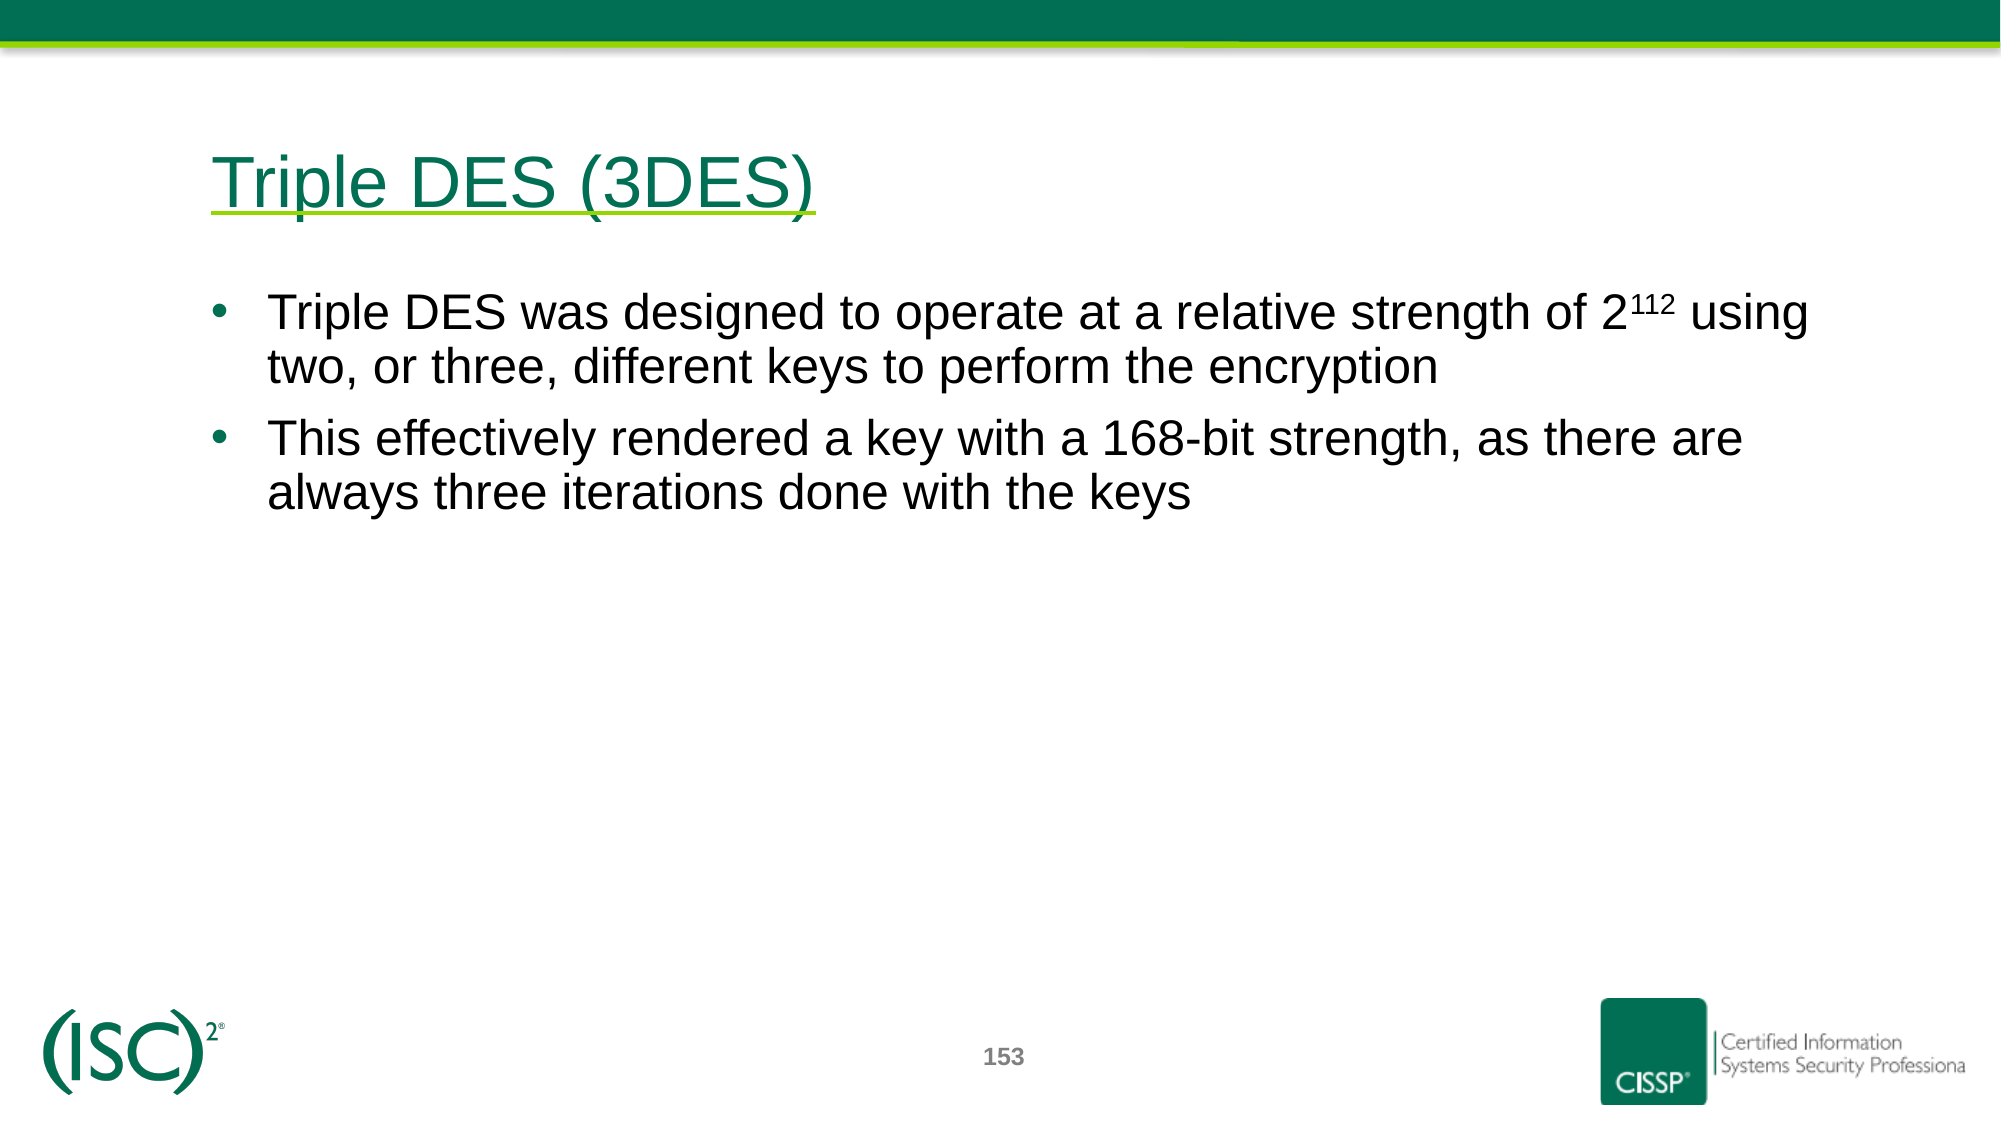

Triple DES (3DES)
Triple DES was designed to operate at a relative strength of 2112 using two, or three, different keys to perform the encryption
This effectively rendered a key with a 168-bit strength, as there are always three iterations done with the keys